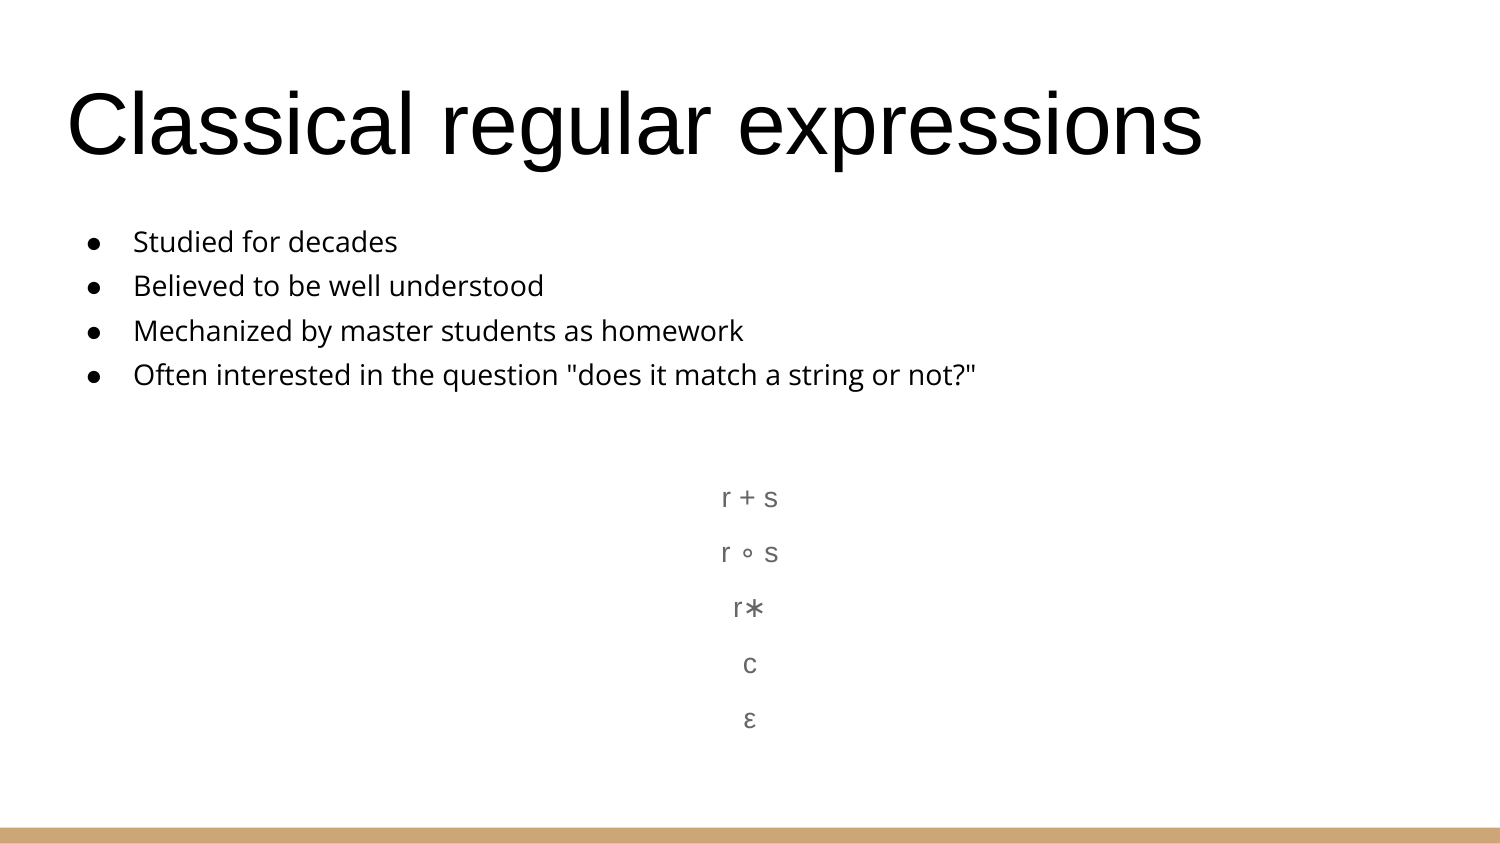

# Classical regular expressions
Studied for decades
Believed to be well understood
Mechanized by master students as homework
Often interested in the question "does it match a string or not?"

r + s
r ∘ s
r∗
c
ε